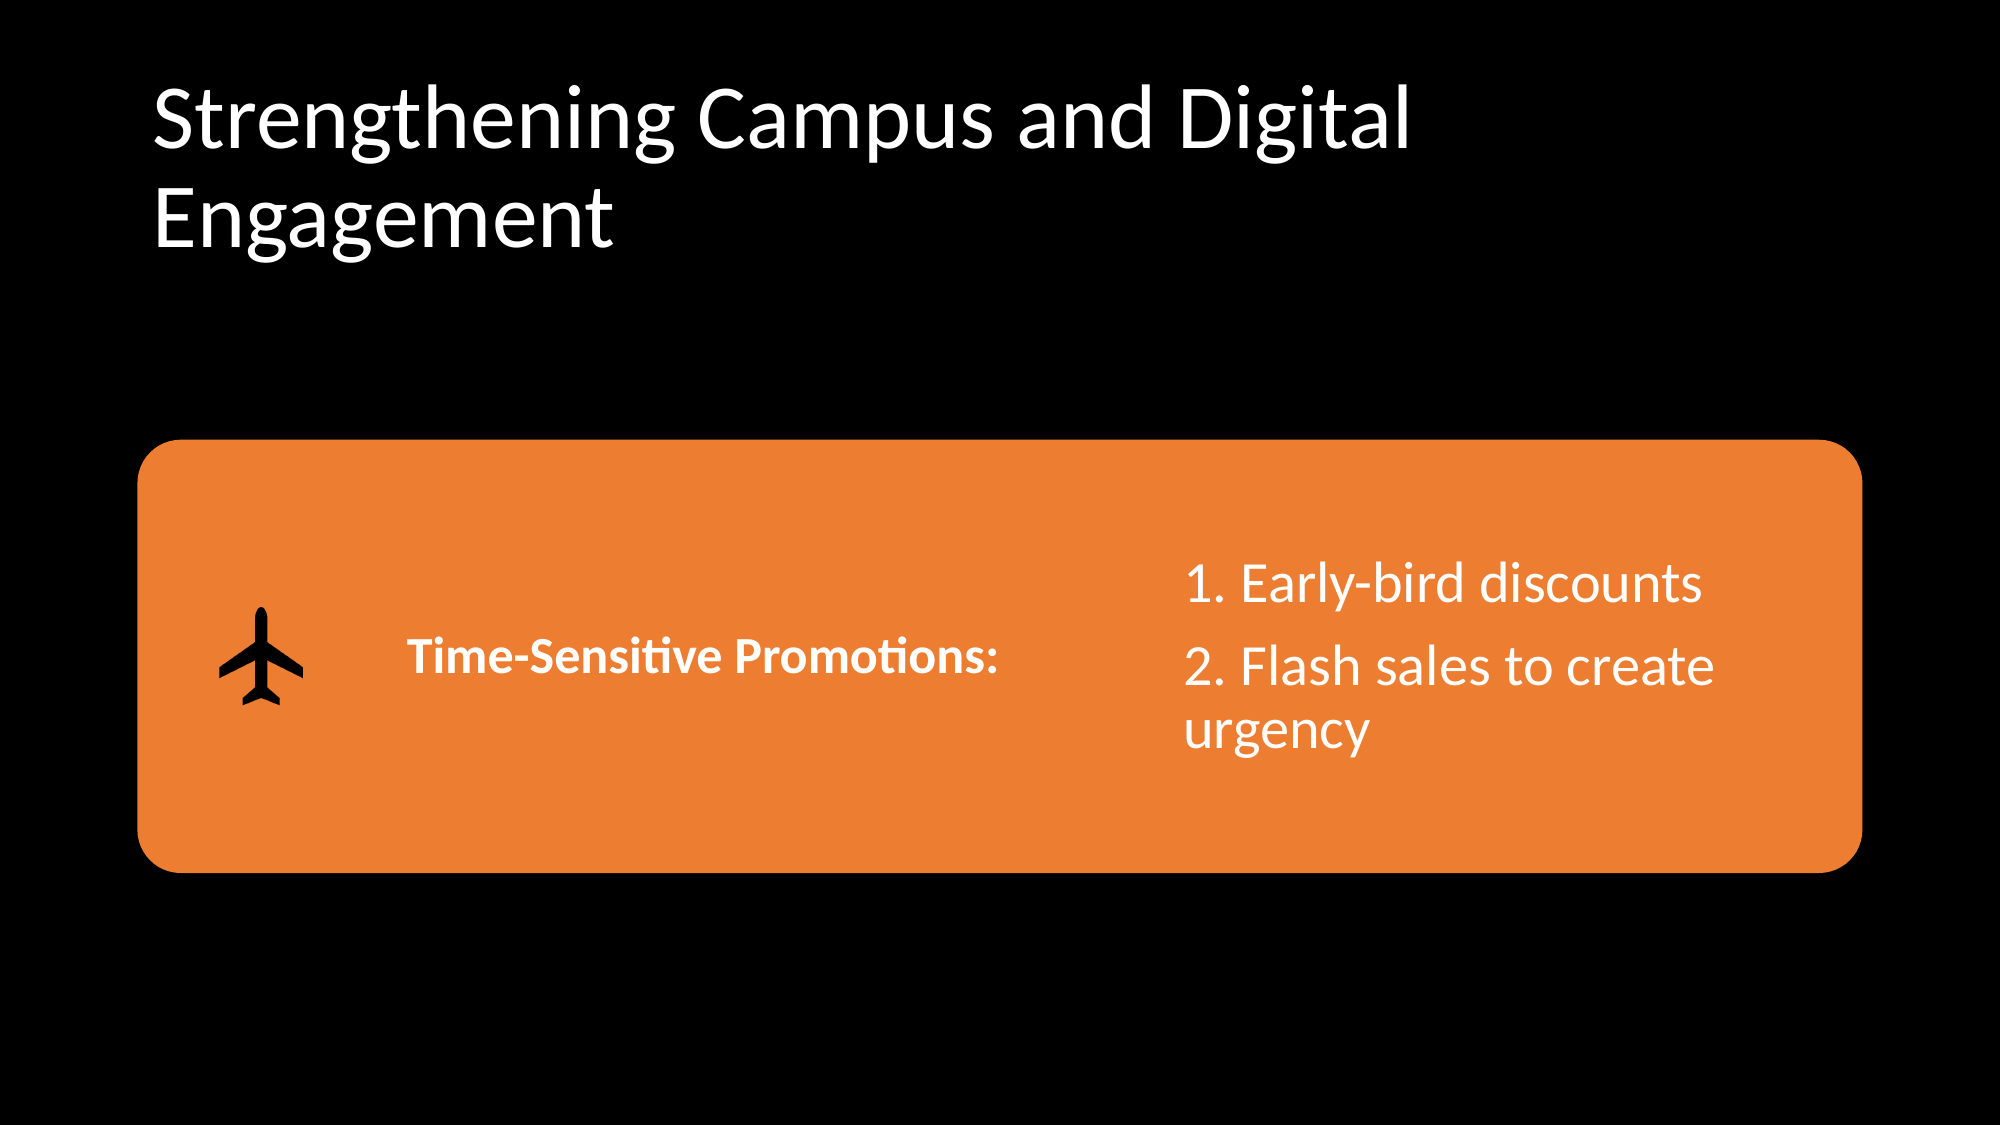

# Strengthening Campus and Digital Engagement
Time-Sensitive Promotions:
1. Early-bird discounts
2. Flash sales to create urgency